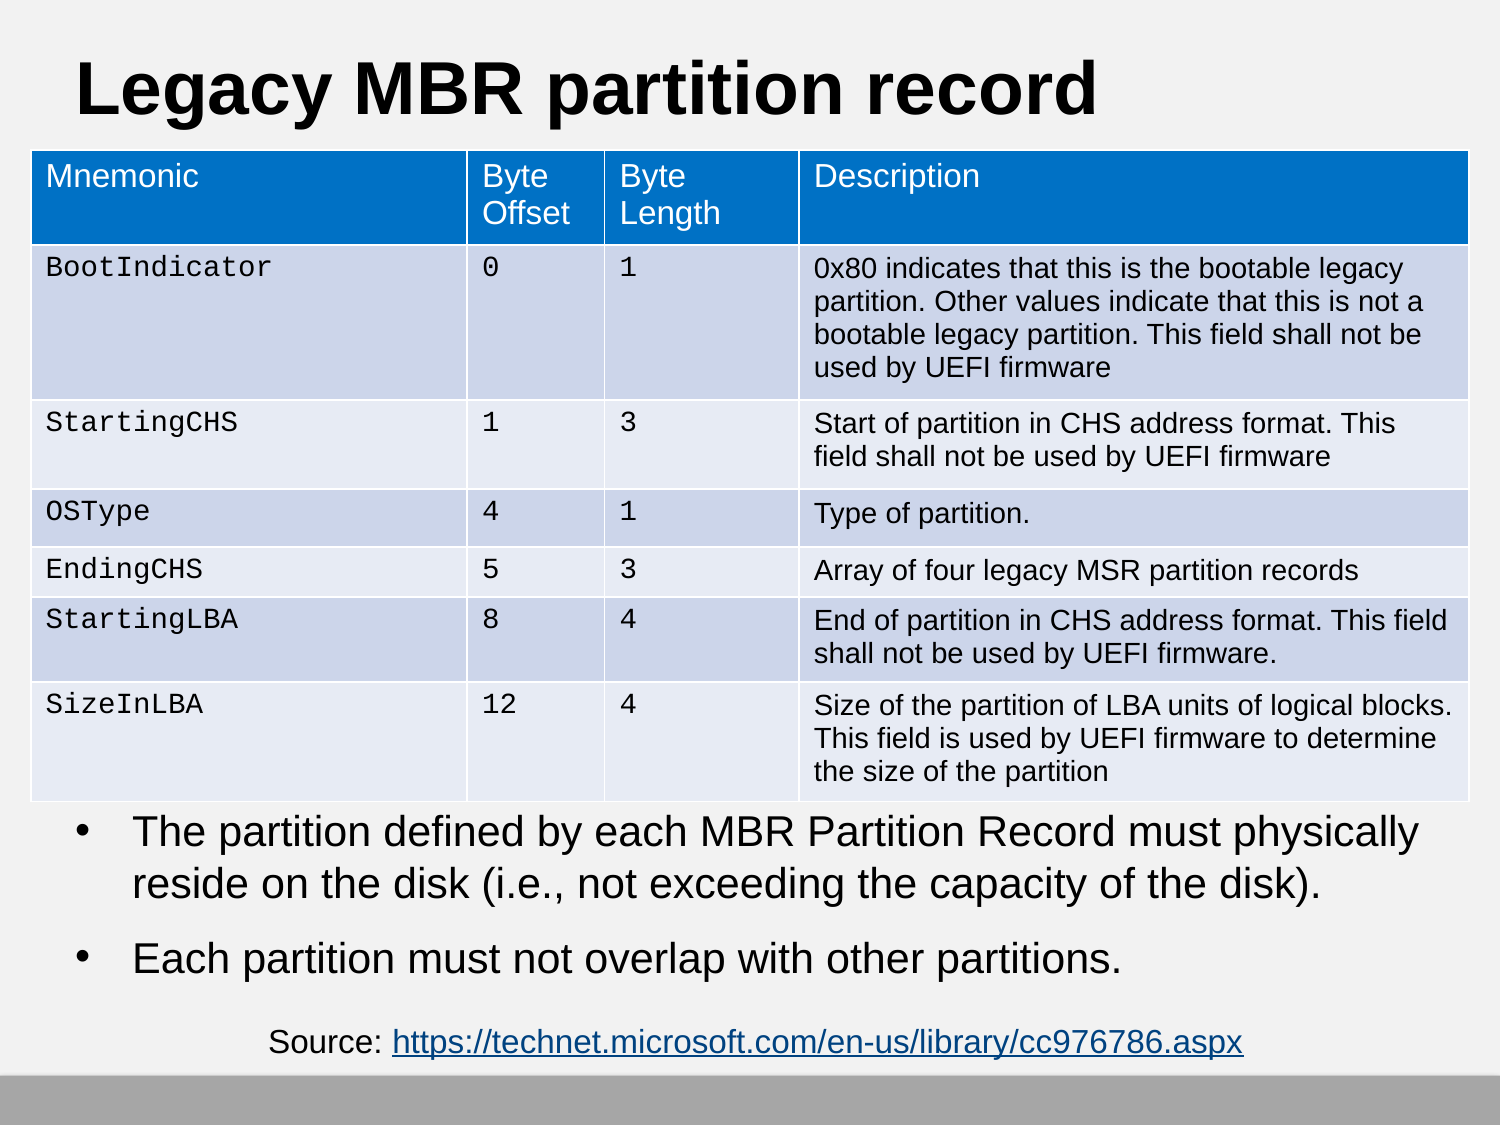

# Legacy MBR partition record
| Mnemonic | Byte Offset | Byte Length | Description |
| --- | --- | --- | --- |
| BootIndicator | 0 | 1 | 0x80 indicates that this is the bootable legacy partition. Other values indicate that this is not a bootable legacy partition. This field shall not be used by UEFI firmware |
| StartingCHS | 1 | 3 | Start of partition in CHS address format. This field shall not be used by UEFI firmware |
| OSType | 4 | 1 | Type of partition. |
| EndingCHS | 5 | 3 | Array of four legacy MSR partition records |
| StartingLBA | 8 | 4 | End of partition in CHS address format. This field shall not be used by UEFI firmware. |
| SizeInLBA | 12 | 4 | Size of the partition of LBA units of logical blocks. This field is used by UEFI firmware to determine the size of the partition |

The partition defined by each MBR Partition Record must physically reside on the disk (i.e., not exceeding the capacity of the disk).
Each partition must not overlap with other partitions.
Source: https://technet.microsoft.com/en-us/library/cc976786.aspx